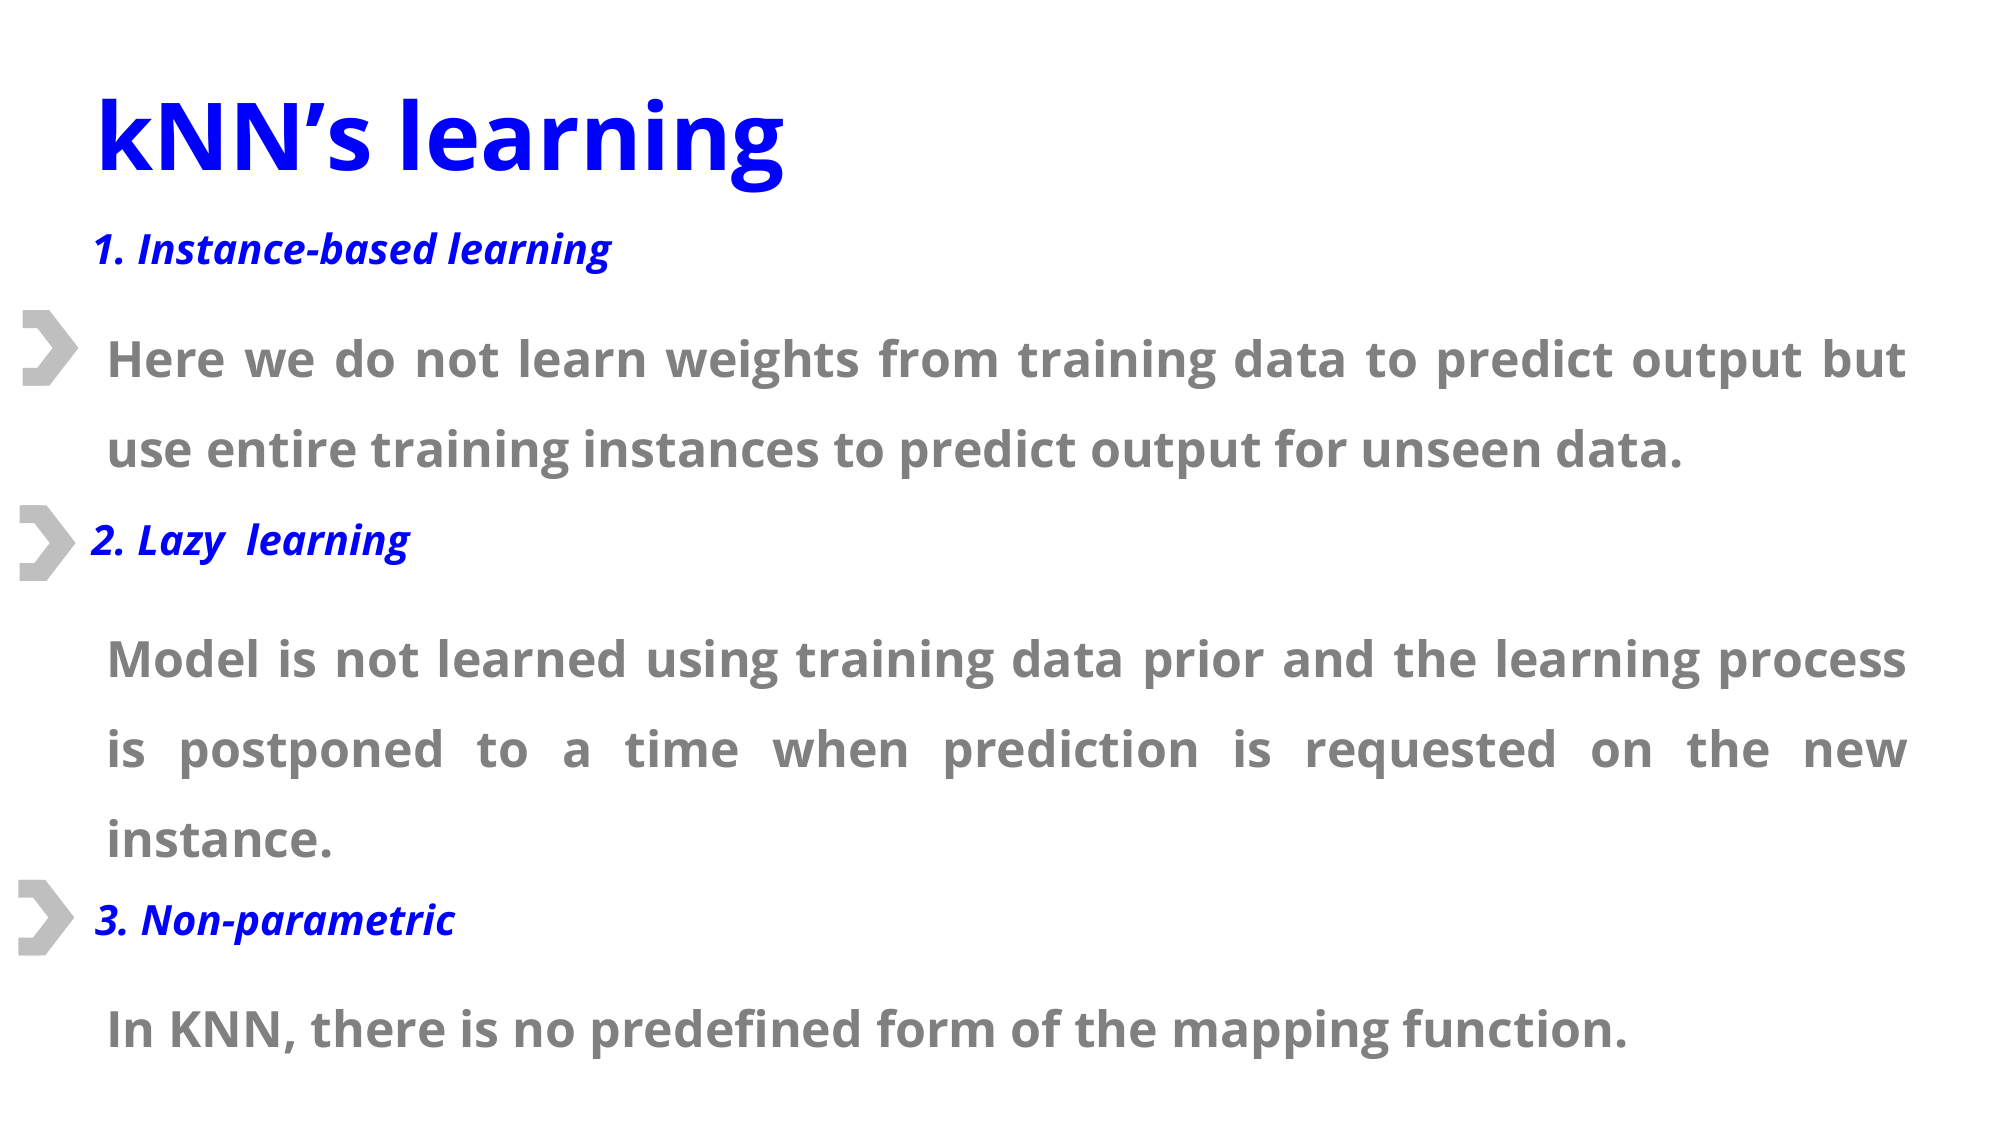

kNN’s learning
1. Instance-based learning
Here we do not learn weights from training data to predict output but use entire training instances to predict output for unseen data.

2. Lazy  learning

Model is not learned using training data prior and the learning process is postponed to a time when prediction is requested on the new instance.

3. Non-parametric

In KNN, there is no predefined form of the mapping function.